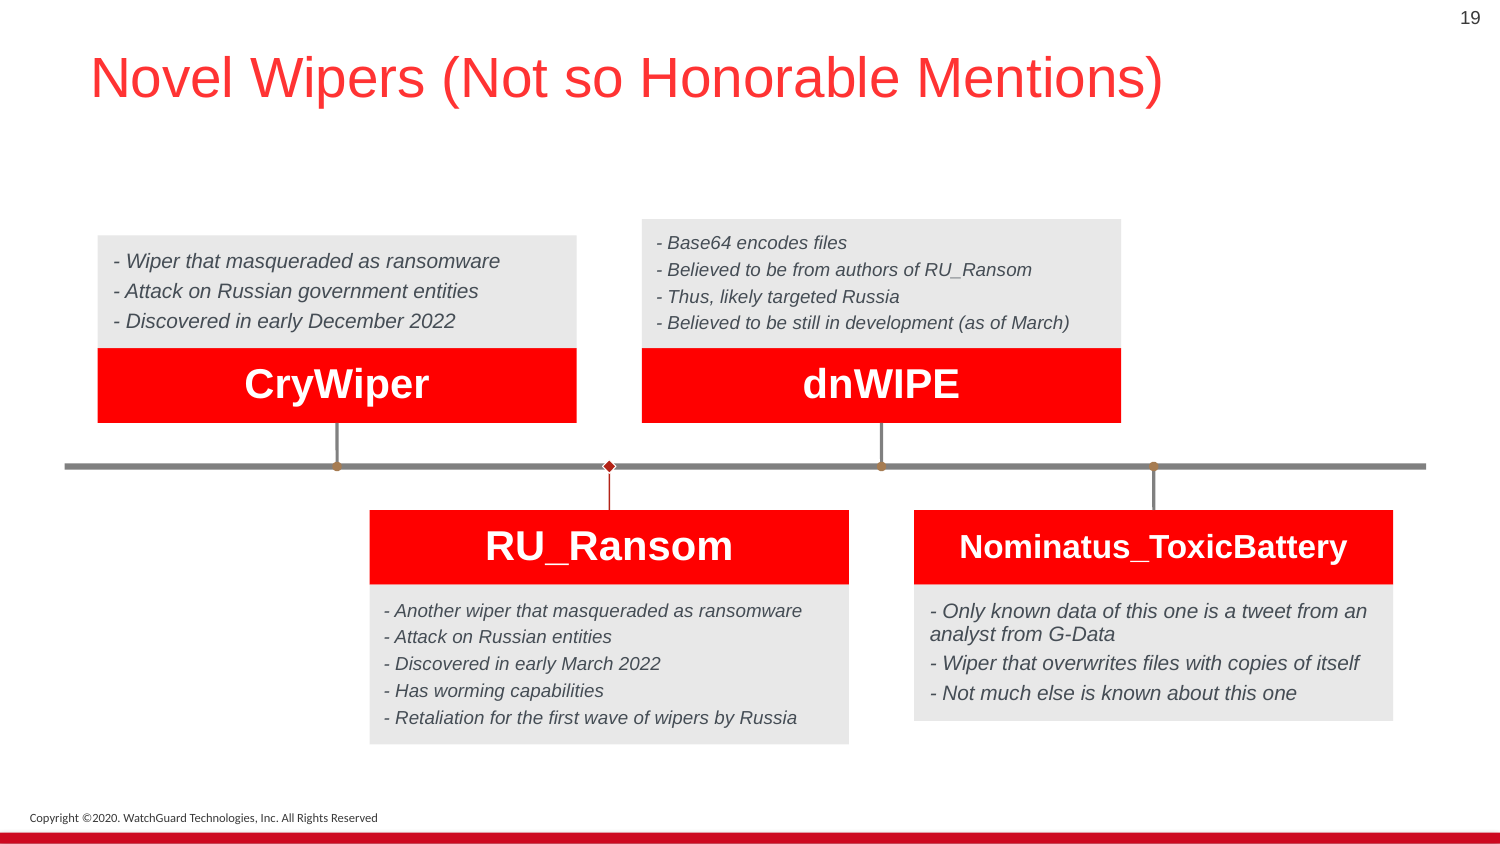

19
# Novel Wipers (Not so Honorable Mentions)
CryWiper
- Wiper that masqueraded as ransomware
- Attack on Russian government entities
- Discovered in early December 2022
RU_Ransom
- Another wiper that masqueraded as ransomware
- Attack on Russian entities
- Discovered in early March 2022
- Has worming capabilities
- Retaliation for the first wave of wipers by Russia
dnWIPE
- Base64 encodes files
- Believed to be from authors of RU_Ransom
- Thus, likely targeted Russia
- Believed to be still in development (as of March)
Nominatus_ToxicBattery
- Only known data of this one is a tweet from an analyst from G-Data
- Wiper that overwrites files with copies of itself
- Not much else is known about this one